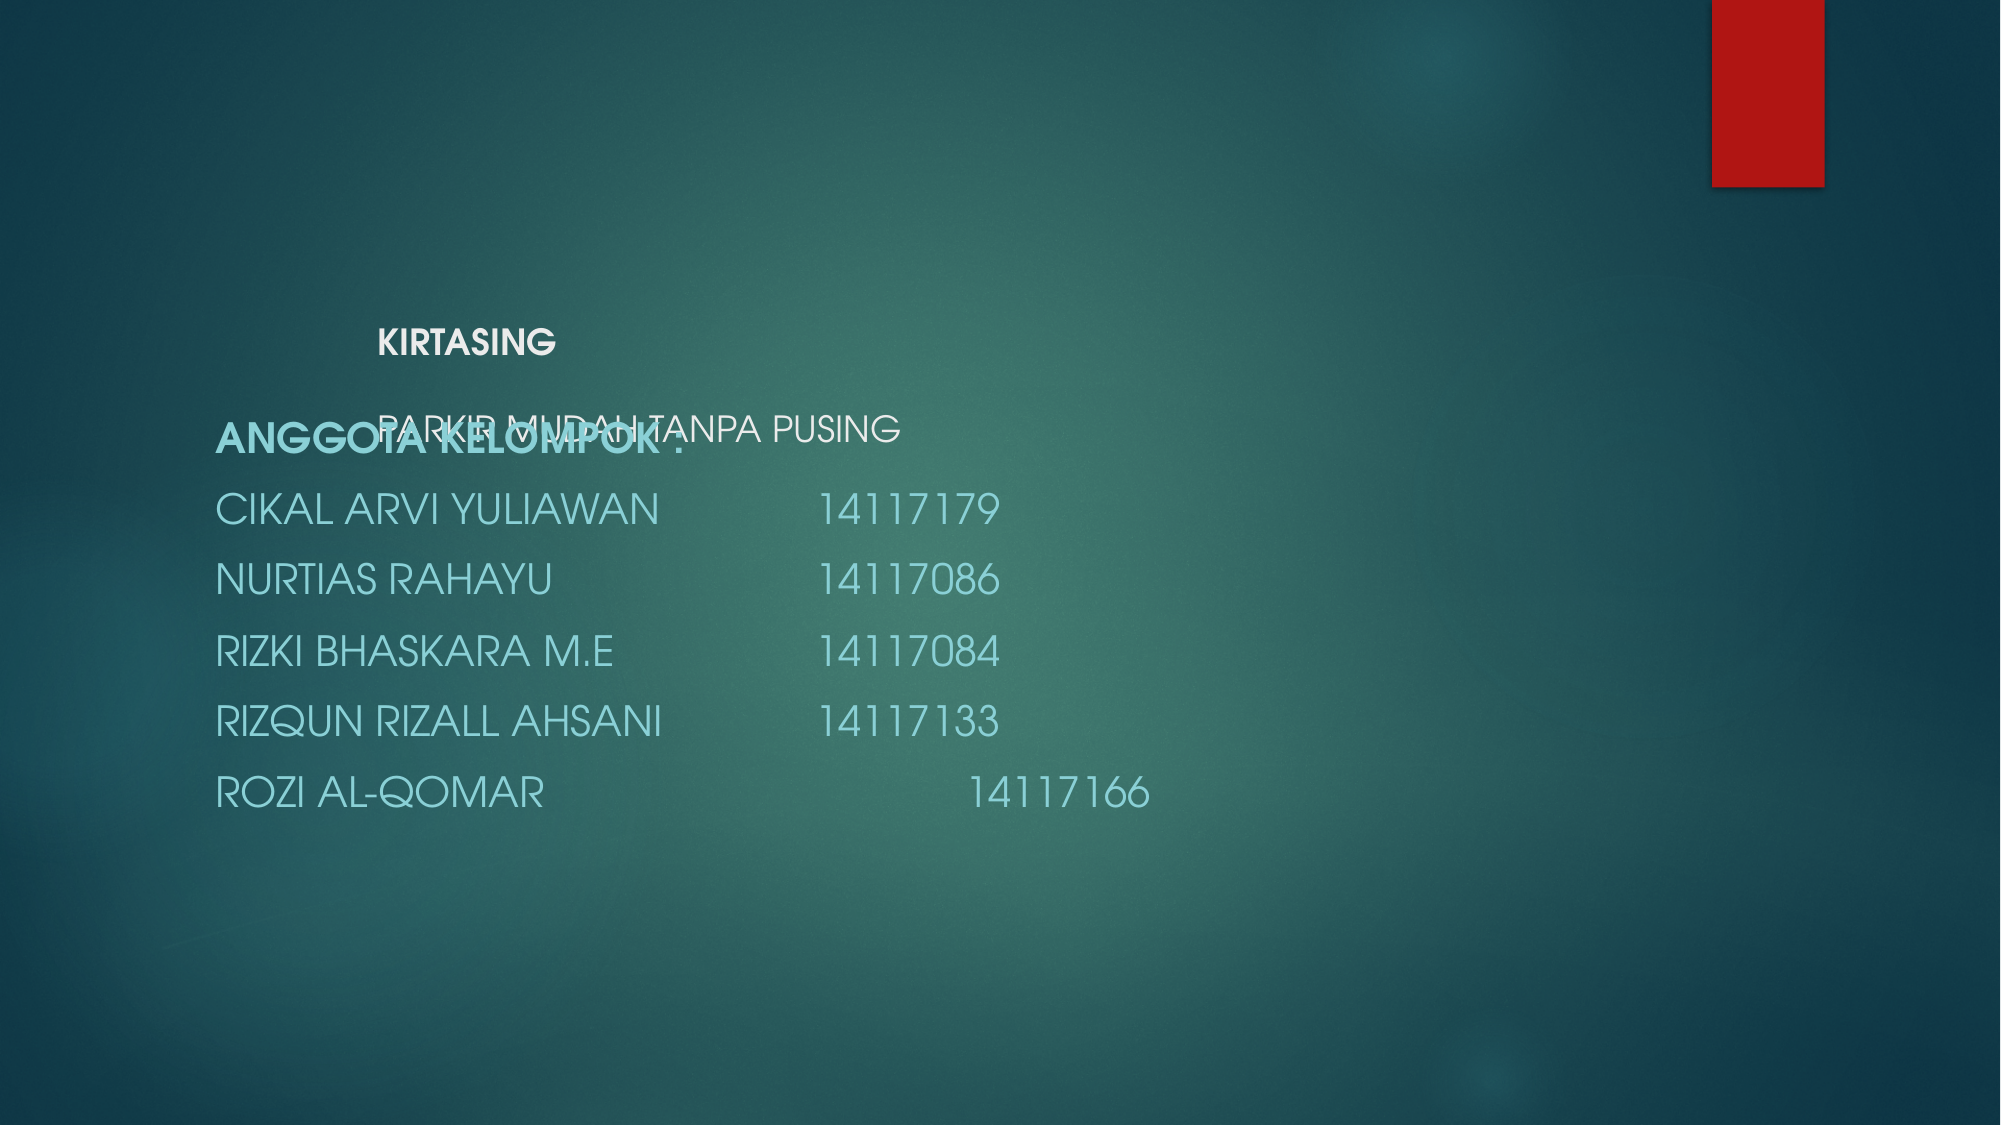

# KIRTASING PARKIR MUDAH TANPA PUSING
Anggota Kelompok :
Cikal Arvi Yuliawan		14117179
Nurtias Rahayu		14117086
Rizki Bhaskara M.E		14117084
Rizqun Rizall Ahsani		14117133
Rozi Al-Qomar			14117166